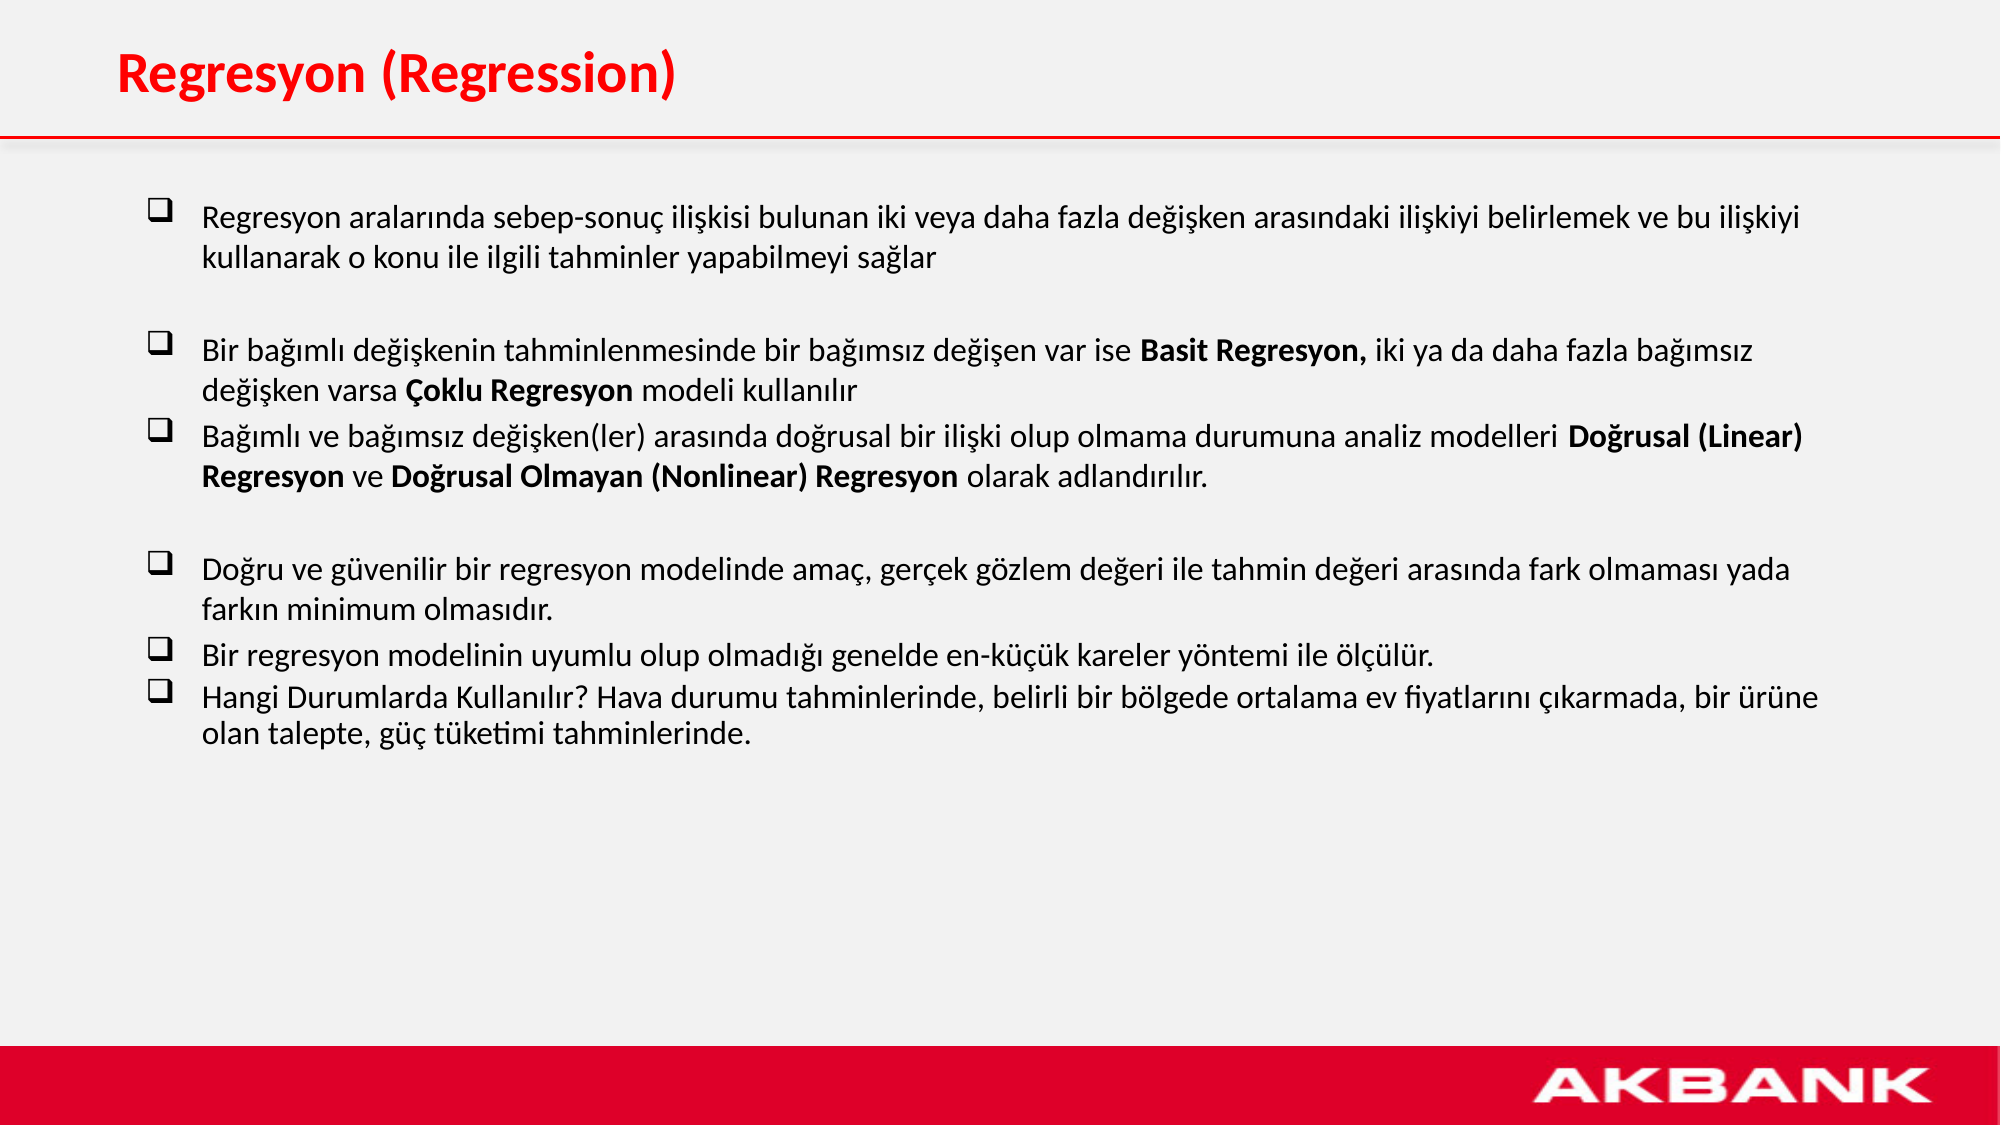

Regresyon (Regression)
Regresyon aralarında sebep-sonuç ilişkisi bulunan iki veya daha fazla değişken arasındaki ilişkiyi belirlemek ve bu ilişkiyi kullanarak o konu ile ilgili tahminler yapabilmeyi sağlar

Bir bağımlı değişkenin tahminlenmesinde bir bağımsız değişen var ise Basit Regresyon, iki ya da daha fazla bağımsız değişken varsa Çoklu Regresyon modeli kullanılır
Bağımlı ve bağımsız değişken(ler) arasında doğrusal bir ilişki olup olmama durumuna analiz modelleri Doğrusal (Linear) Regresyon ve Doğrusal Olmayan (Nonlinear) Regresyon olarak adlandırılır.

Doğru ve güvenilir bir regresyon modelinde amaç, gerçek gözlem değeri ile tahmin değeri arasında fark olmaması yada farkın minimum olmasıdır.
Bir regresyon modelinin uyumlu olup olmadığı genelde en-küçük kareler yöntemi ile ölçülür.
Hangi Durumlarda Kullanılır? Hava durumu tahminlerinde, belirli bir bölgede ortalama ev fiyatlarını çıkarmada, bir ürüne olan talepte, güç tüketimi tahminlerinde.